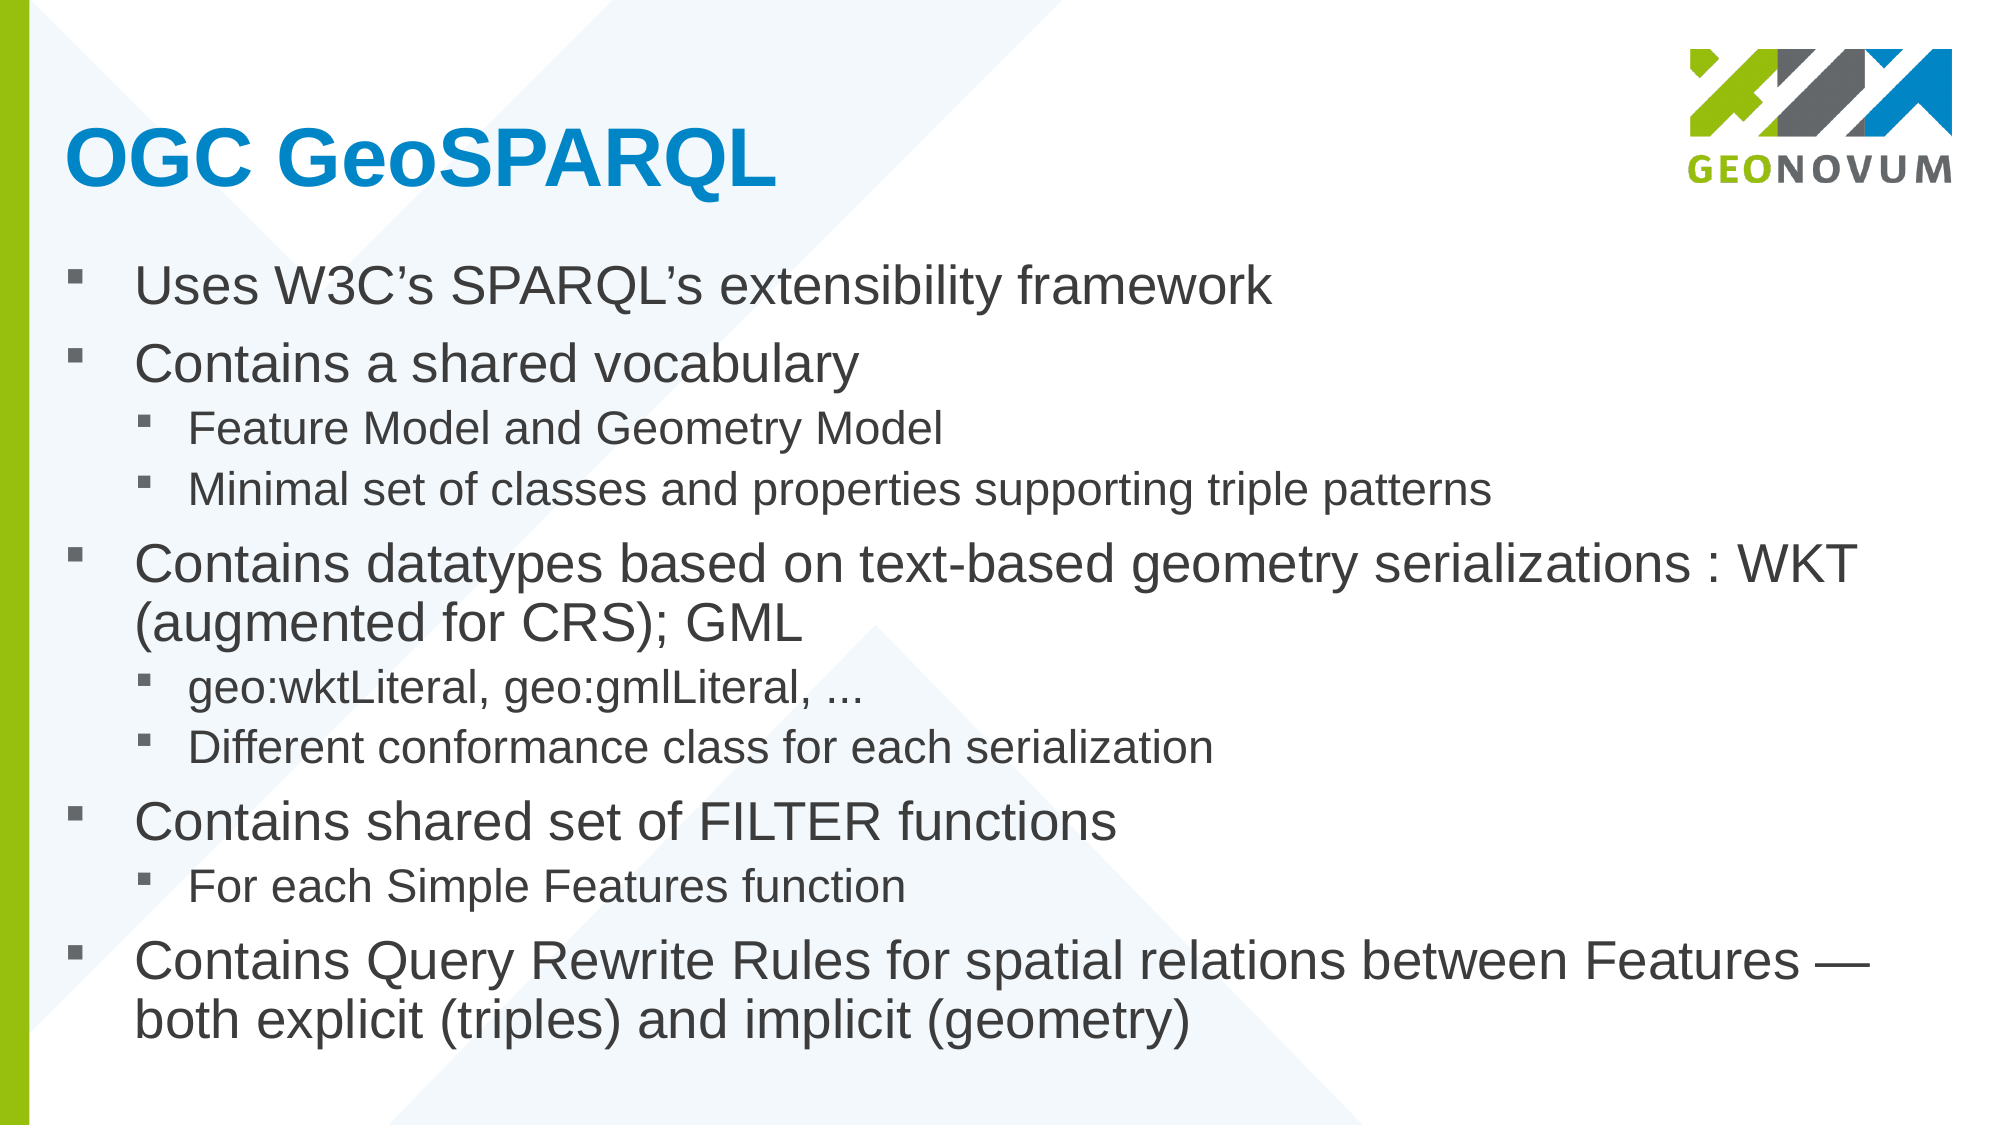

# OGC GeoSPARQL
Uses W3C’s SPARQL’s extensibility framework
Contains a shared vocabulary
Feature Model and Geometry Model
Minimal set of classes and properties supporting triple patterns
Contains datatypes based on text-based geometry serializations : WKT (augmented for CRS); GML
geo:wktLiteral, geo:gmlLiteral, ...
Different conformance class for each serialization
Contains shared set of FILTER functions
For each Simple Features function
Contains Query Rewrite Rules for spatial relations between Features — both explicit (triples) and implicit (geometry)